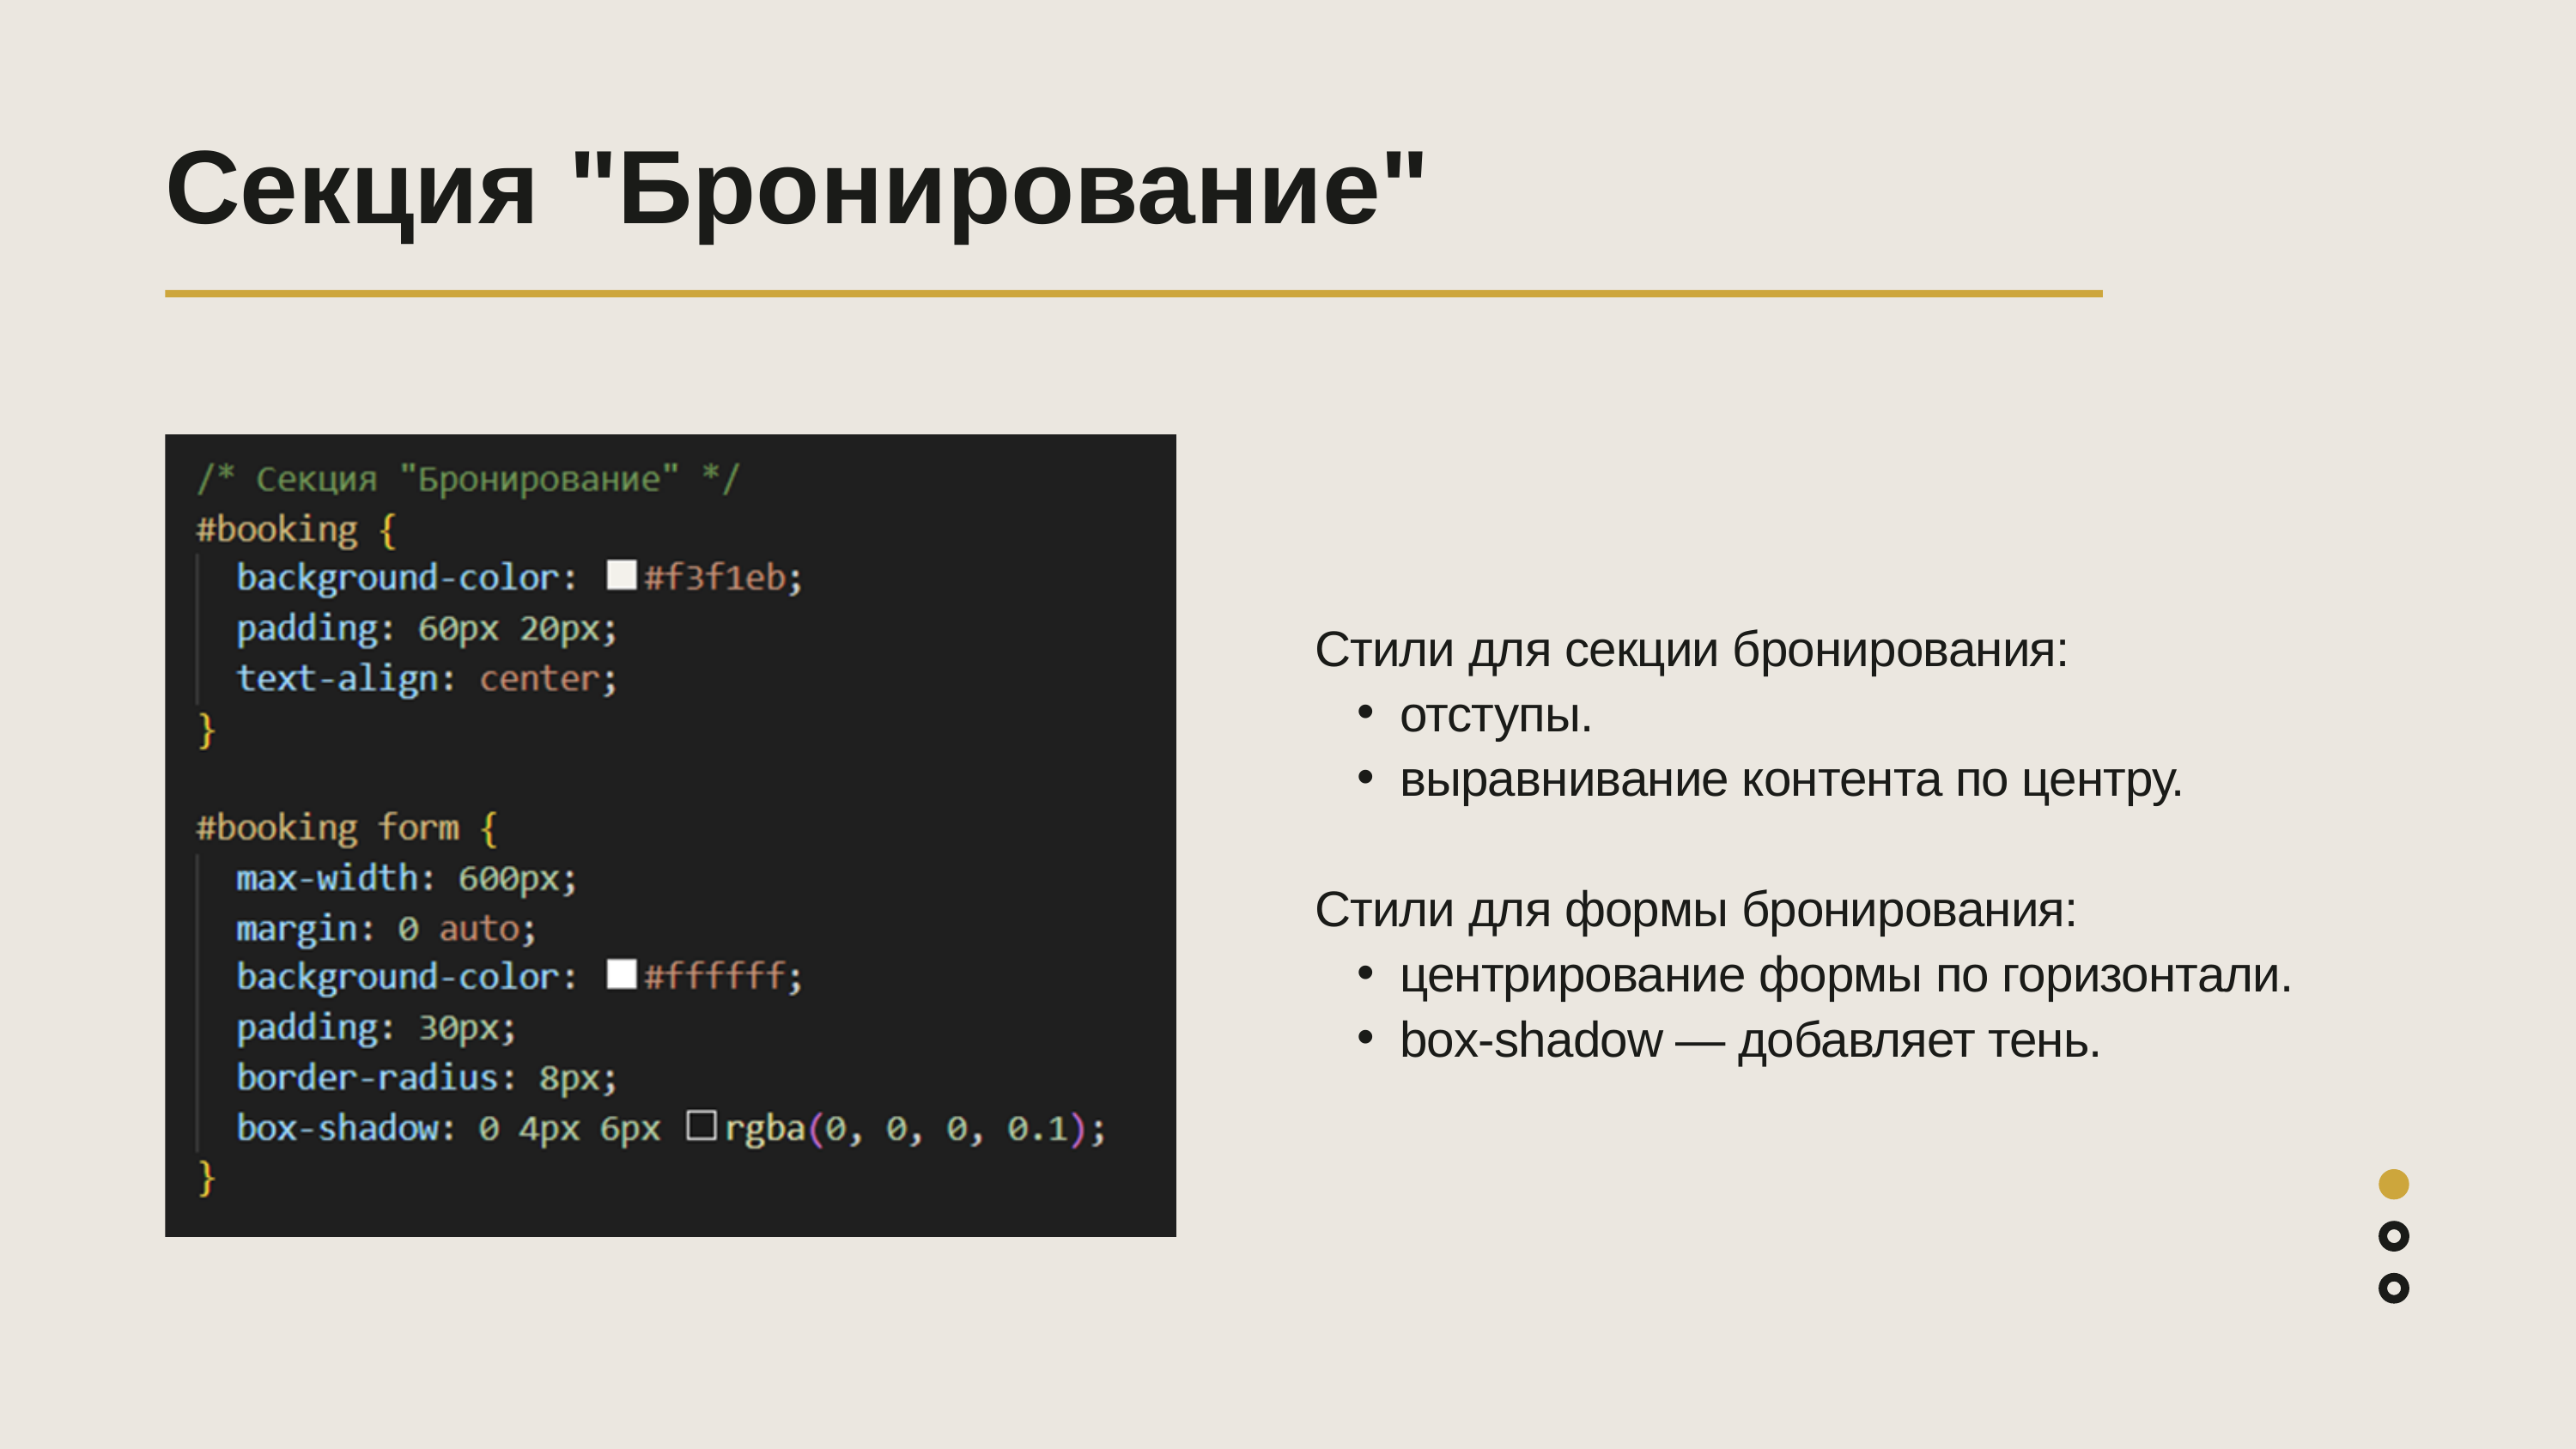

Секция "Бронирование"

Стили для секции бронирования:
отступы.
выравнивание контента по центру.

Стили для формы бронирования:
центрирование формы по горизонтали.
box-shadow — добавляет тень.